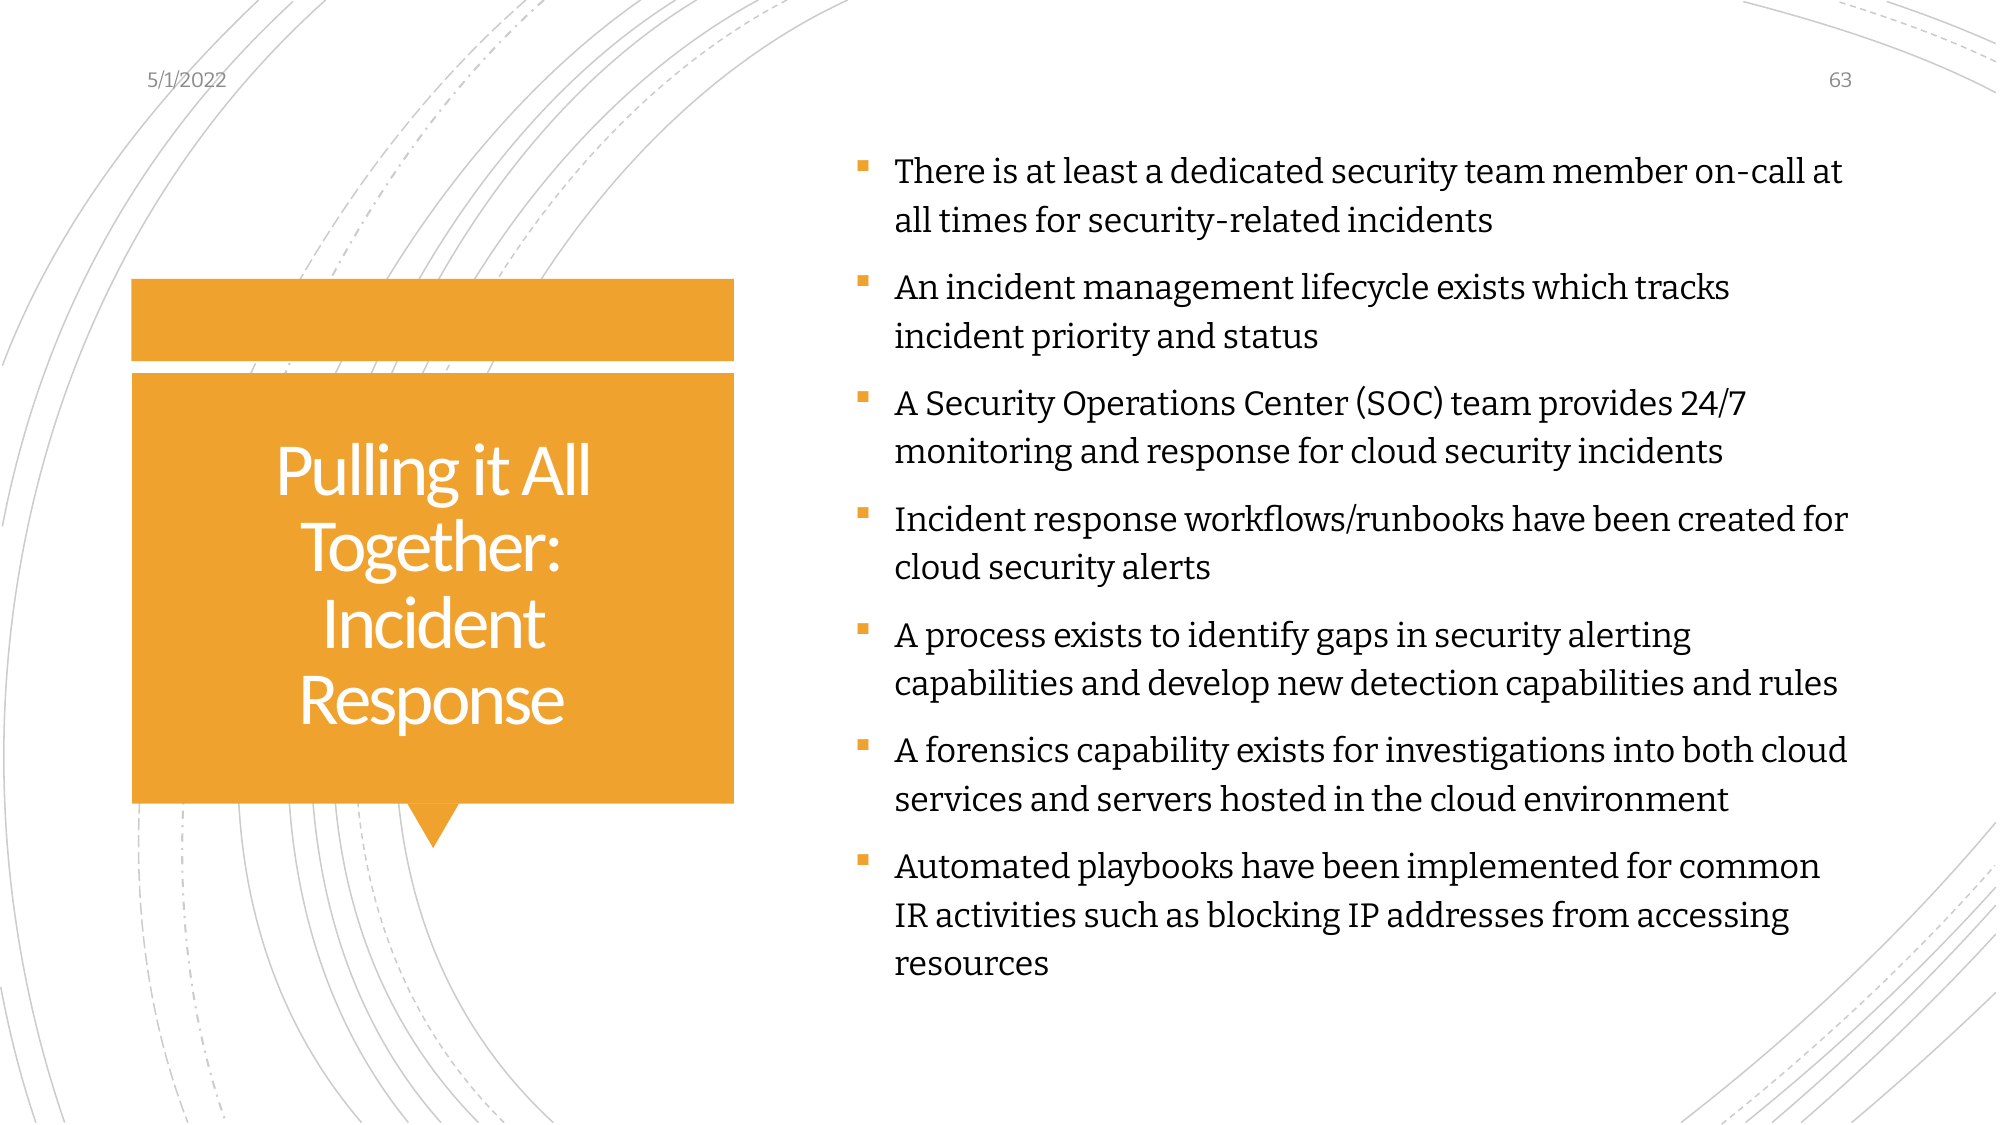

5/1/2022
63
There is at least a dedicated security team member on-call at all times for security-related incidents
An incident management lifecycle exists which tracks incident priority and status
A Security Operations Center (SOC) team provides 24/7 monitoring and response for cloud security incidents
Incident response workflows/runbooks have been created for cloud security alerts
A process exists to identify gaps in security alerting capabilities and develop new detection capabilities and rules
A forensics capability exists for investigations into both cloud services and servers hosted in the cloud environment
Automated playbooks have been implemented for common IR activities such as blocking IP addresses from accessing resources
# Pulling it All Together: Incident Response